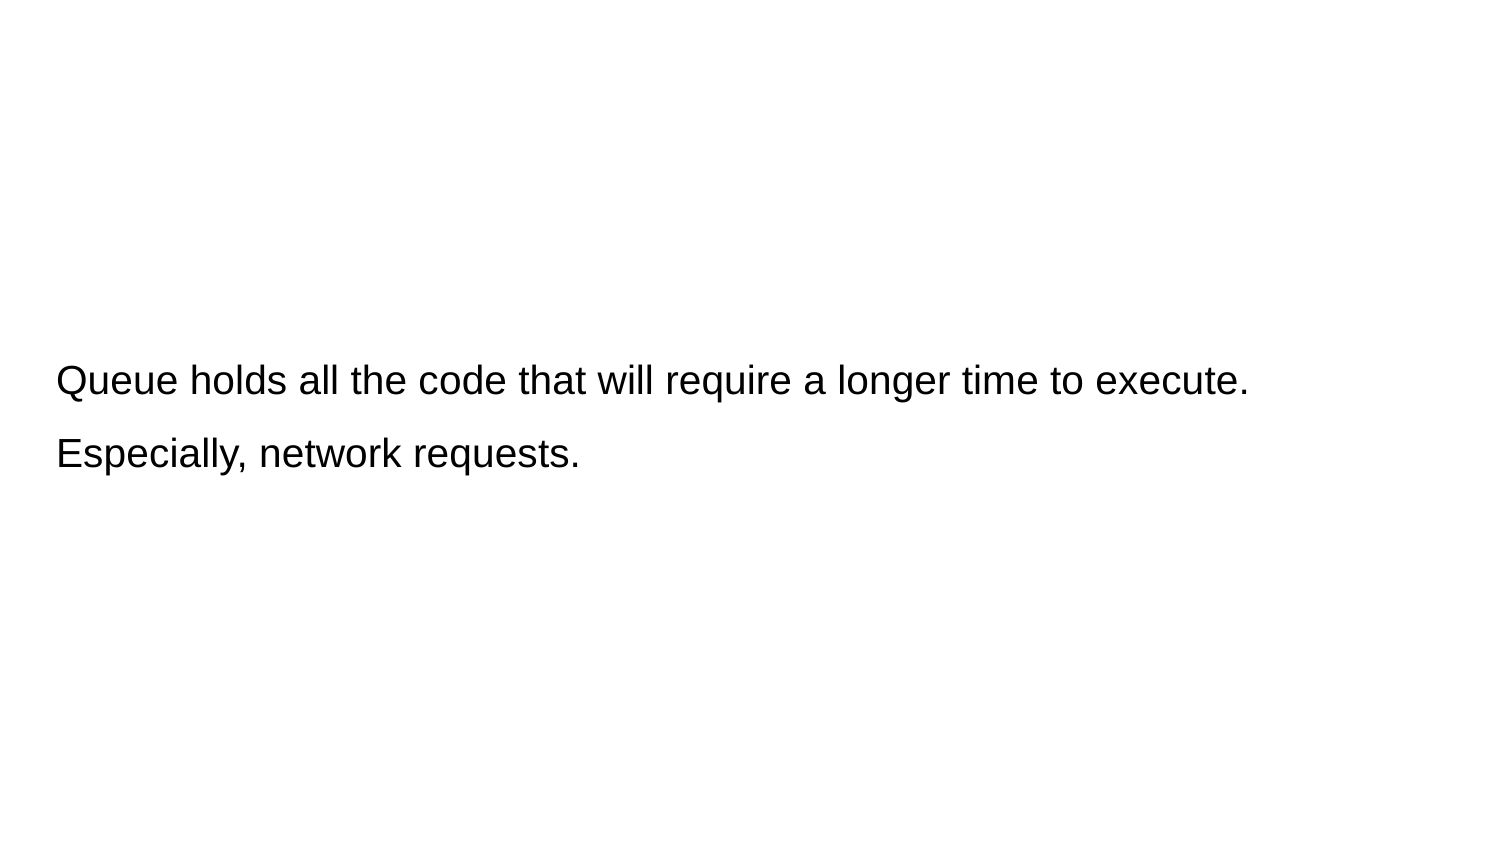

Queue holds all the code that will require a longer time to execute. Especially, network requests.